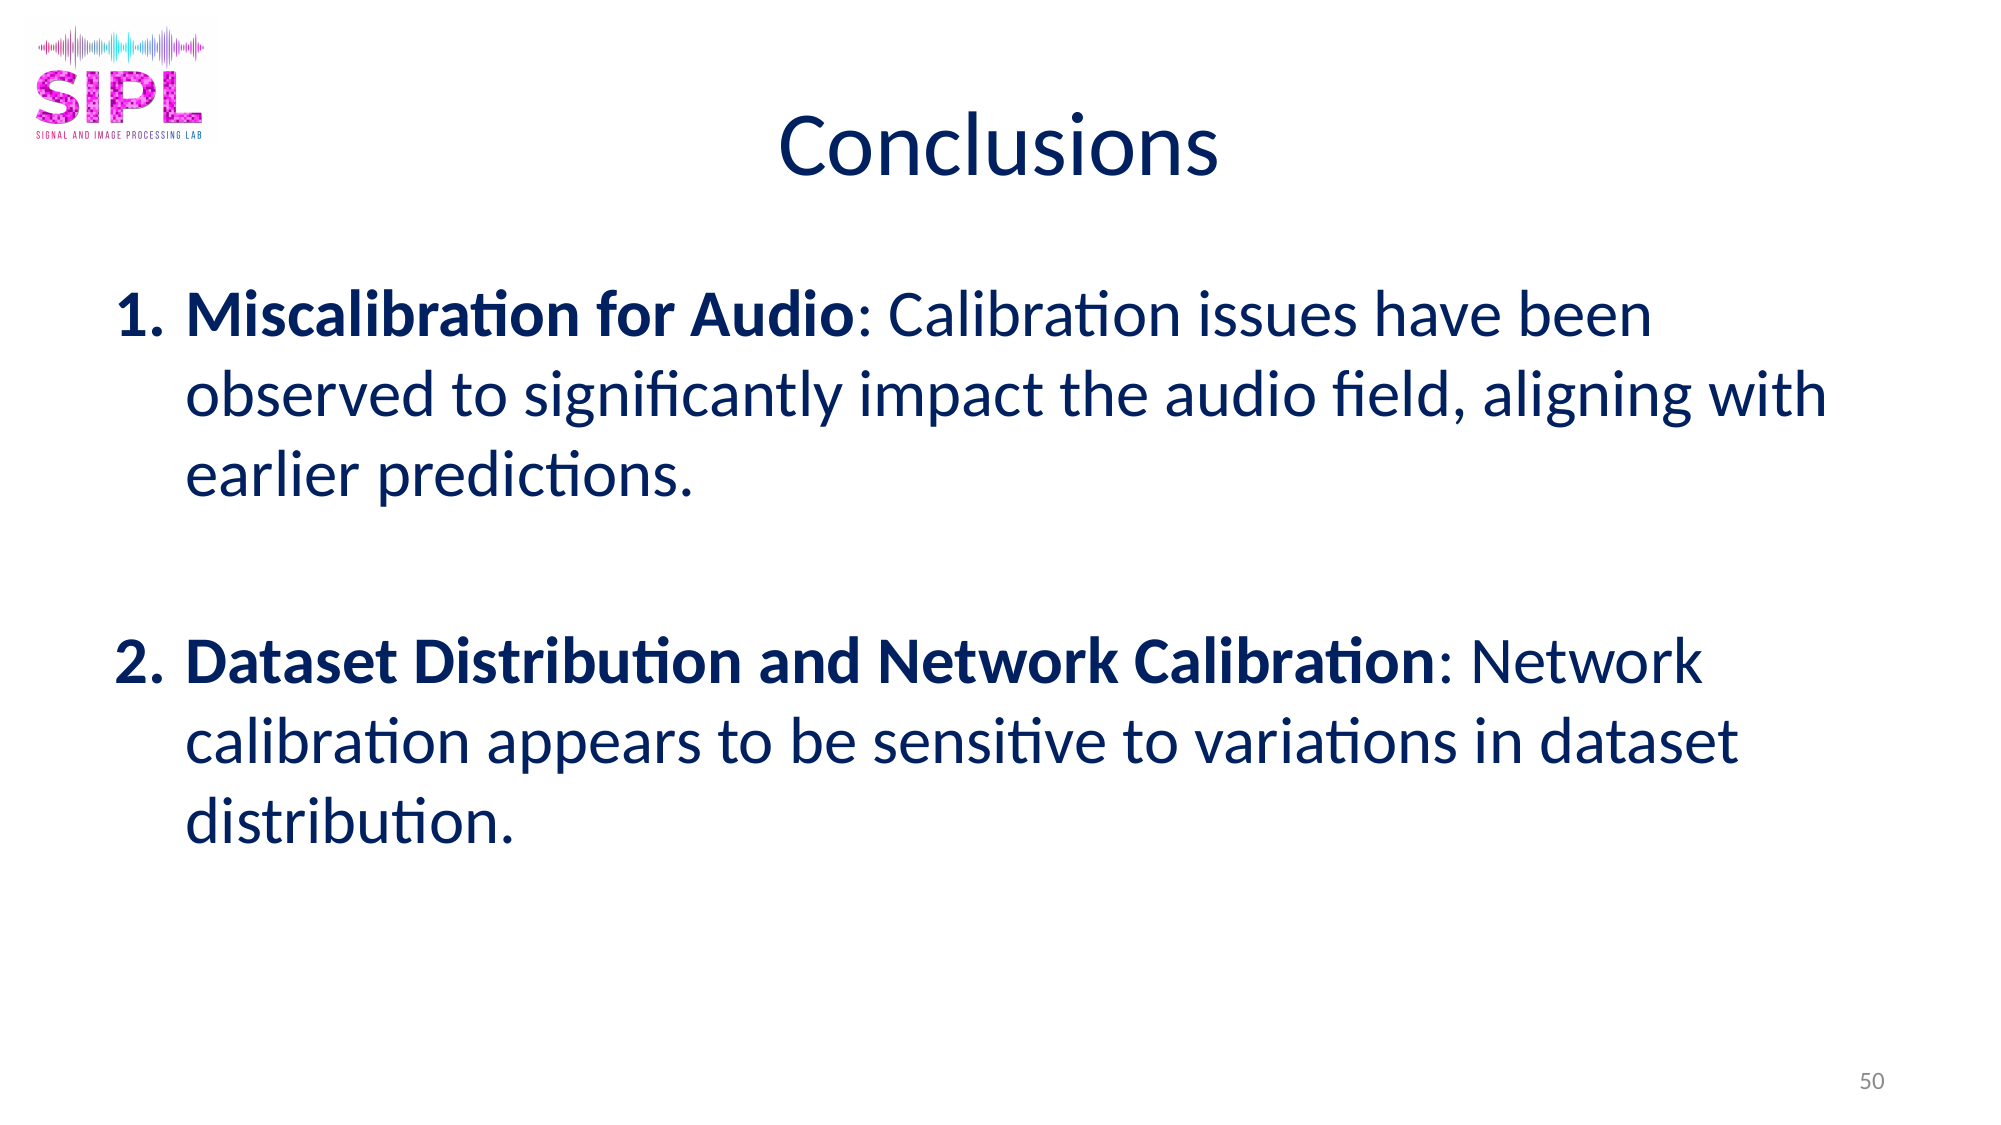

# Conclusions
Miscalibration for Audio: Calibration issues have been observed to significantly impact the audio field, aligning with earlier predictions.

Dataset Distribution and Network Calibration: Network calibration appears to be sensitive to variations in dataset distribution.
50